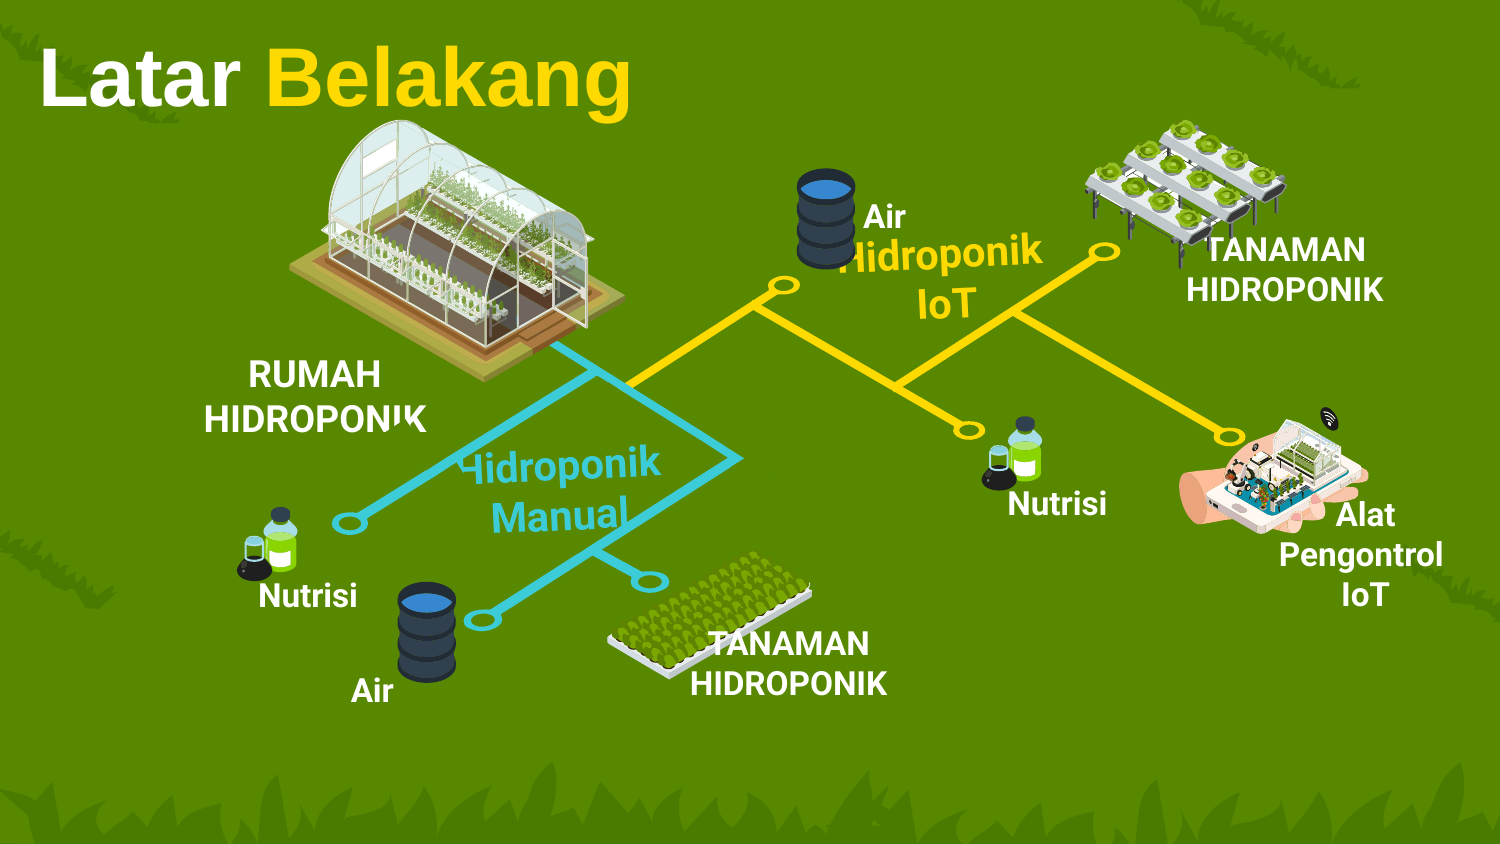

# Latar Belakang

TANAMAN
HIDROPONIK

Air
Hidroponik
IoT

RUMAH HIDROPONIK

Hidroponik Manual

Nutrisi
Alat Pengontrol  IoT

Nutrisi

TANAMAN
HIDROPONIK

Air